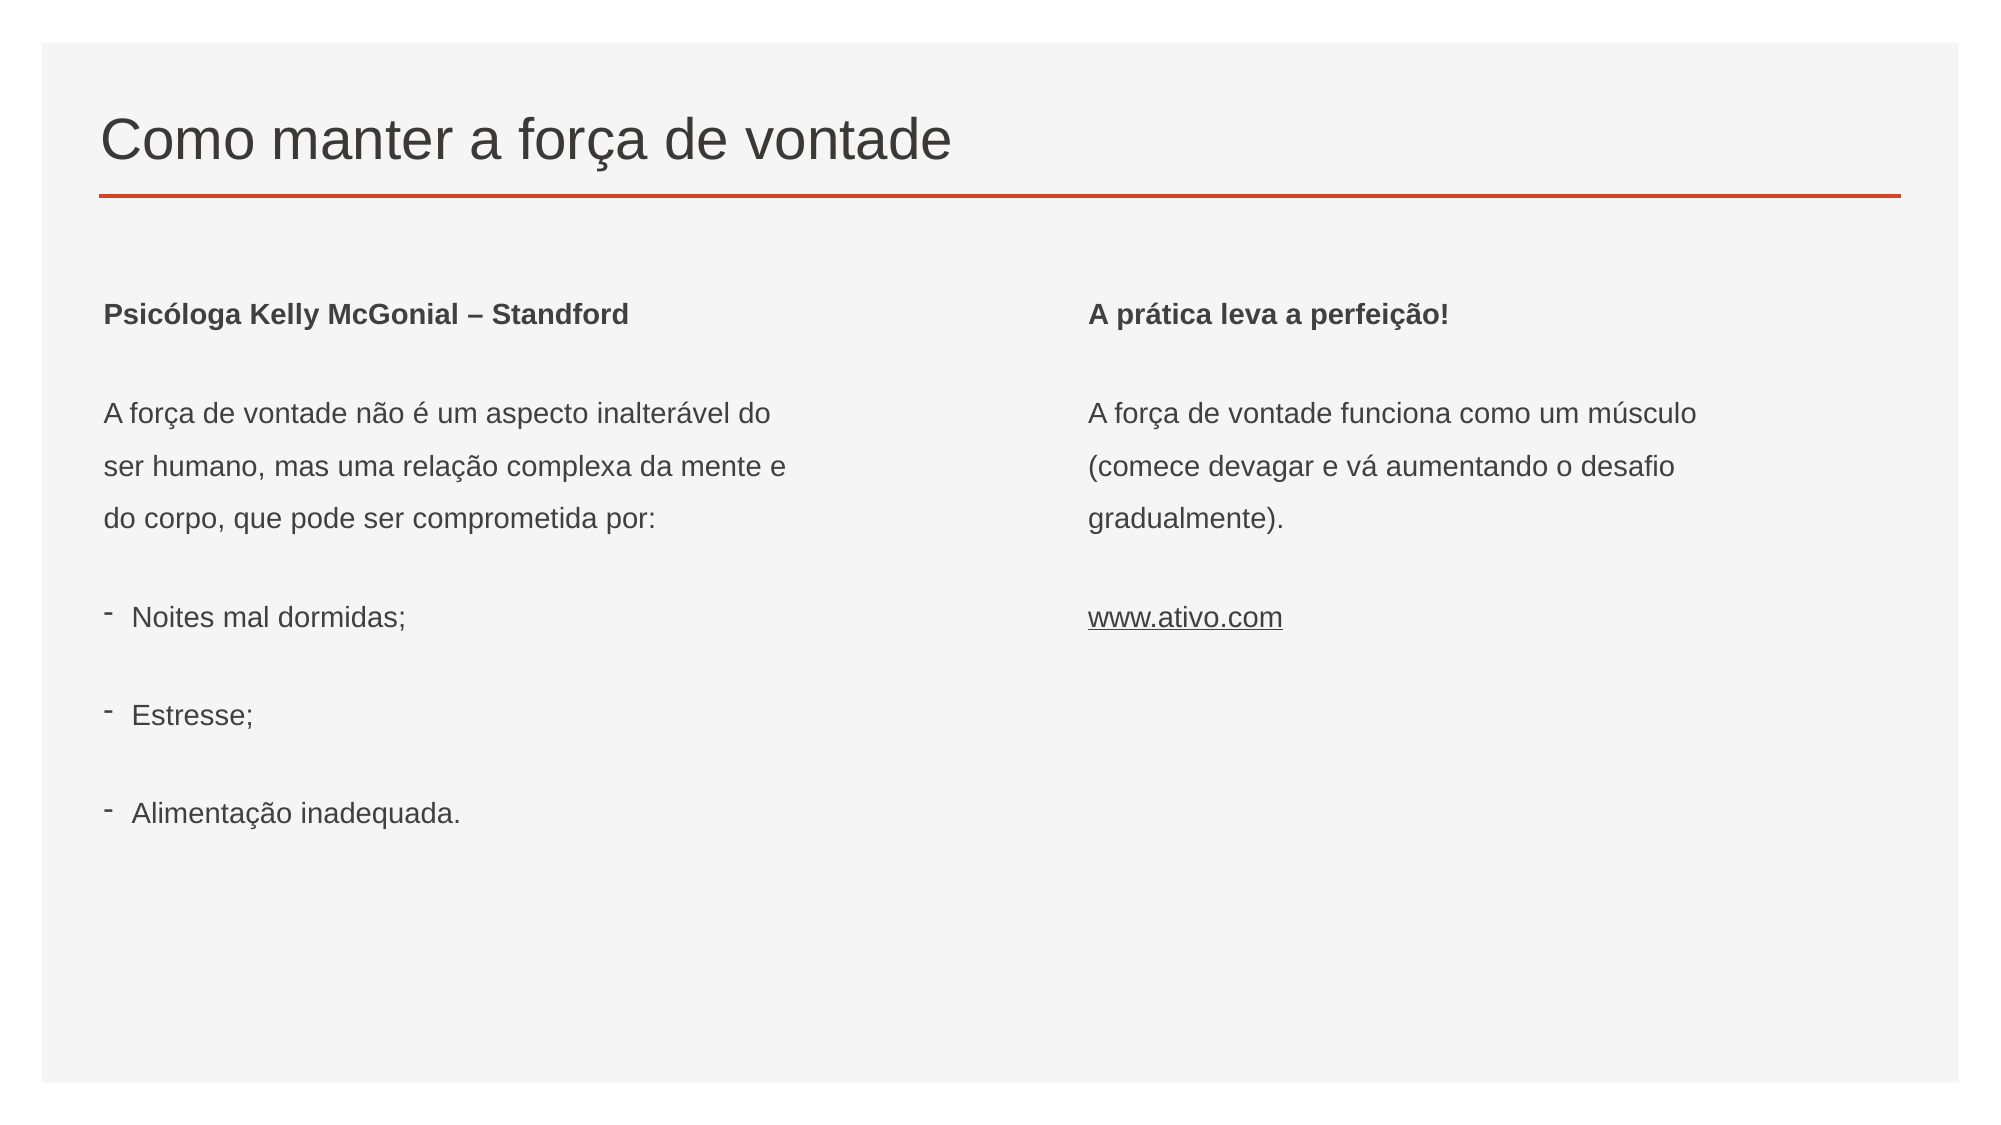

# Como manter a força de vontade
Psicóloga Kelly McGonial – Standford
A força de vontade não é um aspecto inalterável do ser humano, mas uma relação complexa da mente e do corpo, que pode ser comprometida por:
Noites mal dormidas;
Estresse;
Alimentação inadequada.
A prática leva a perfeição!
A força de vontade funciona como um músculo (comece devagar e vá aumentando o desafio gradualmente).
www.ativo.com